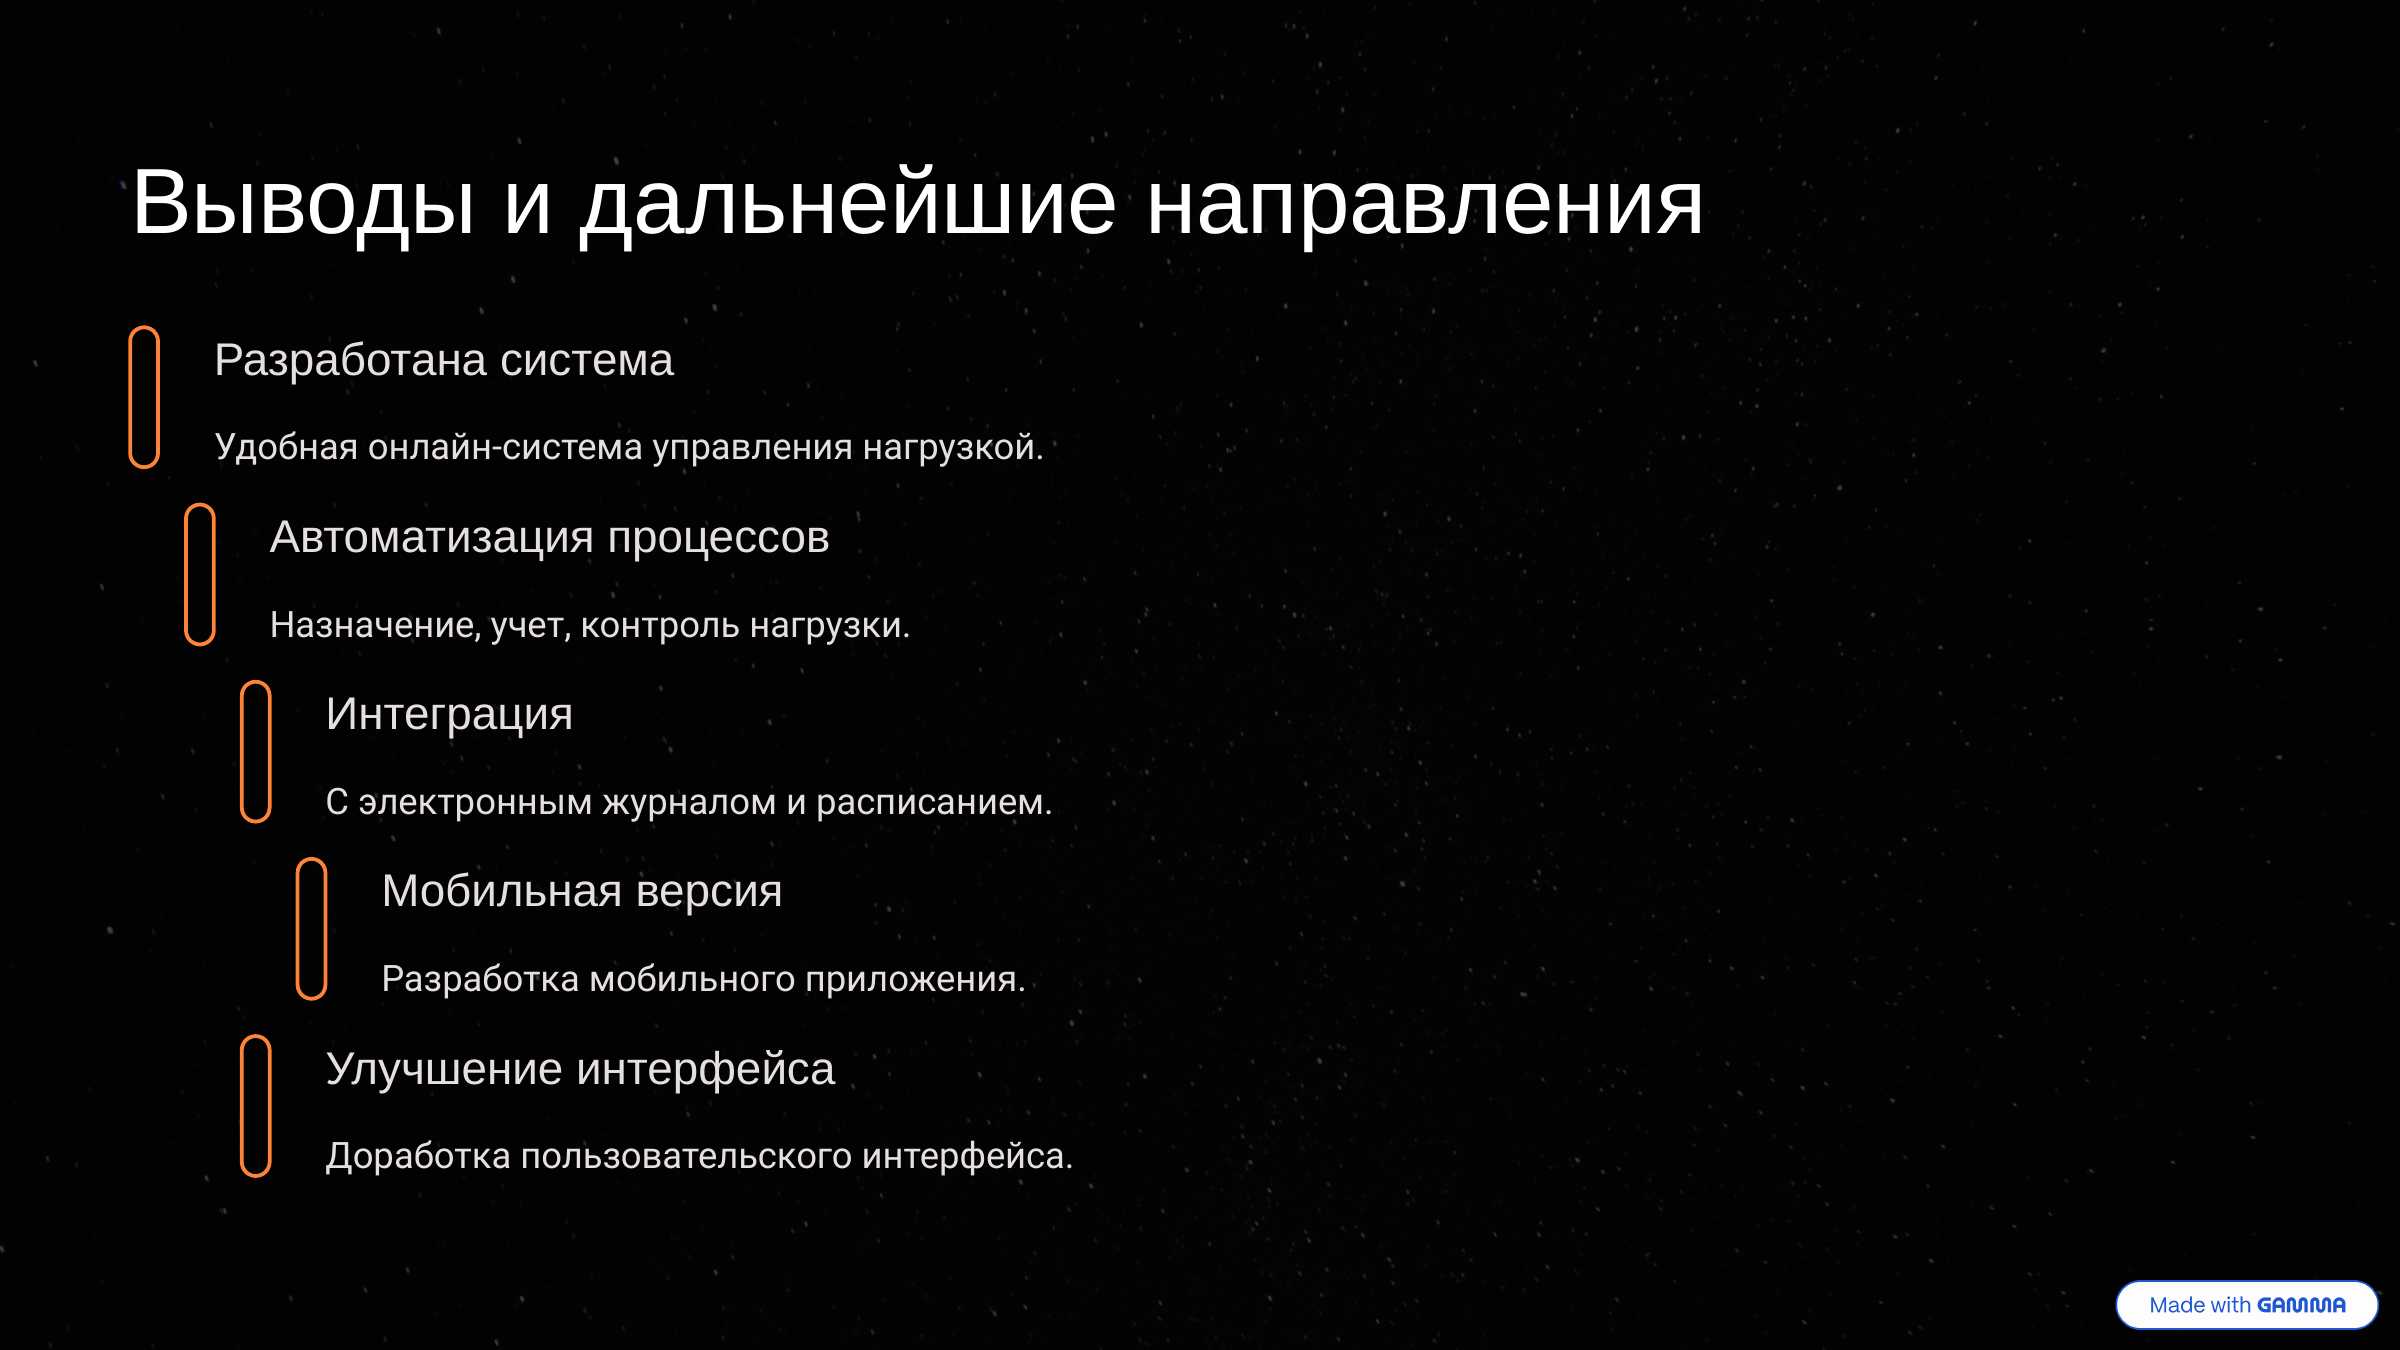

Выводы и дальнейшие направления

Разработана система
Удобная онлайн-система управления нагрузкой.

Автоматизация процессов
Назначение, учет, контроль нагрузки.

Интеграция
С электронным журналом и расписанием.

Мобильная версия
Разработка мобильного приложения.

Улучшение интерфейса
Доработка пользовательского интерфейса.